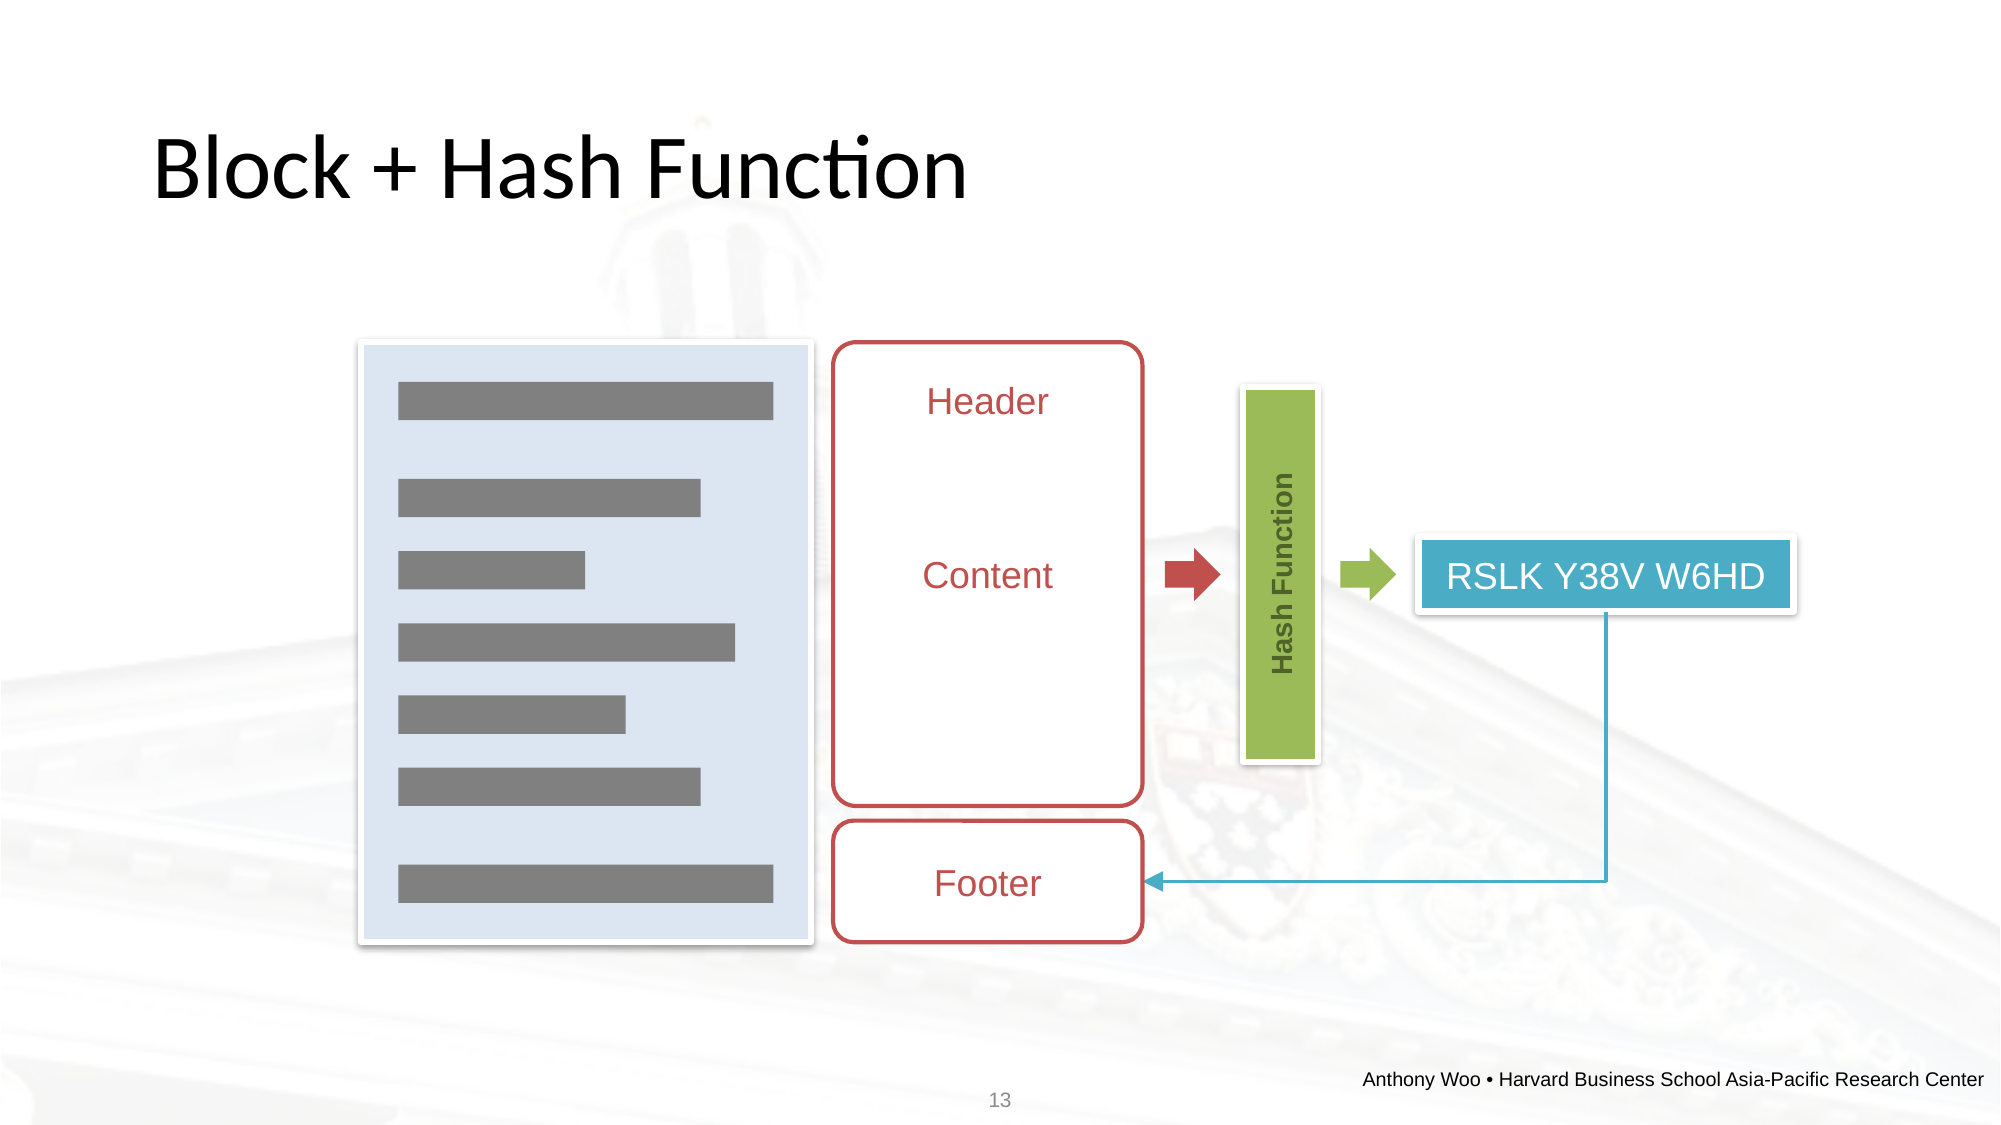

# Block + Hash Function

Header

Hash Function
RSLK Y38V W6HD

Content

Footer

Anthony Woo • Harvard Business School Asia-Pacific Research Center
13